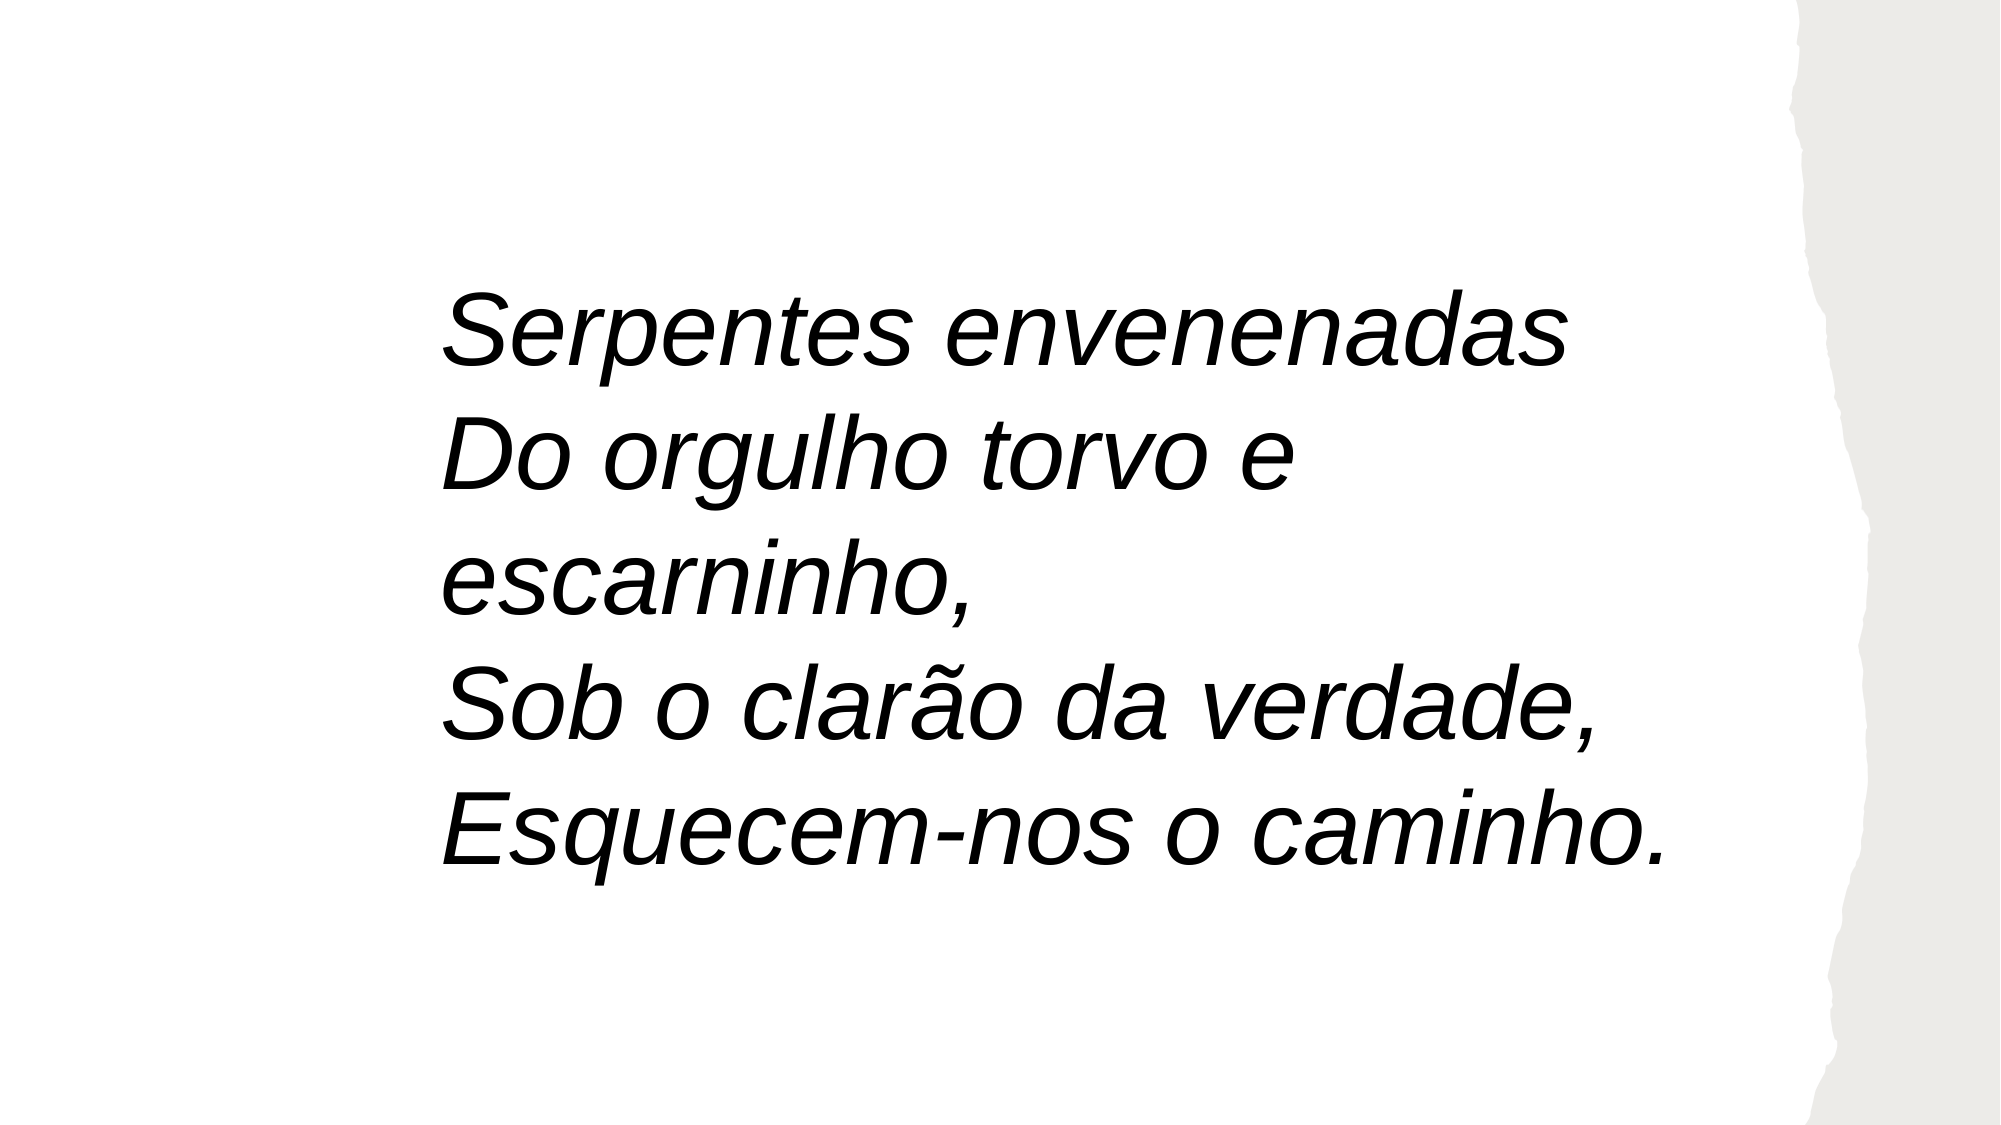

Serpentes envenenadas
Do orgulho torvo e escarninho,
Sob o clarão da verdade,
Esquecem-nos o caminho.